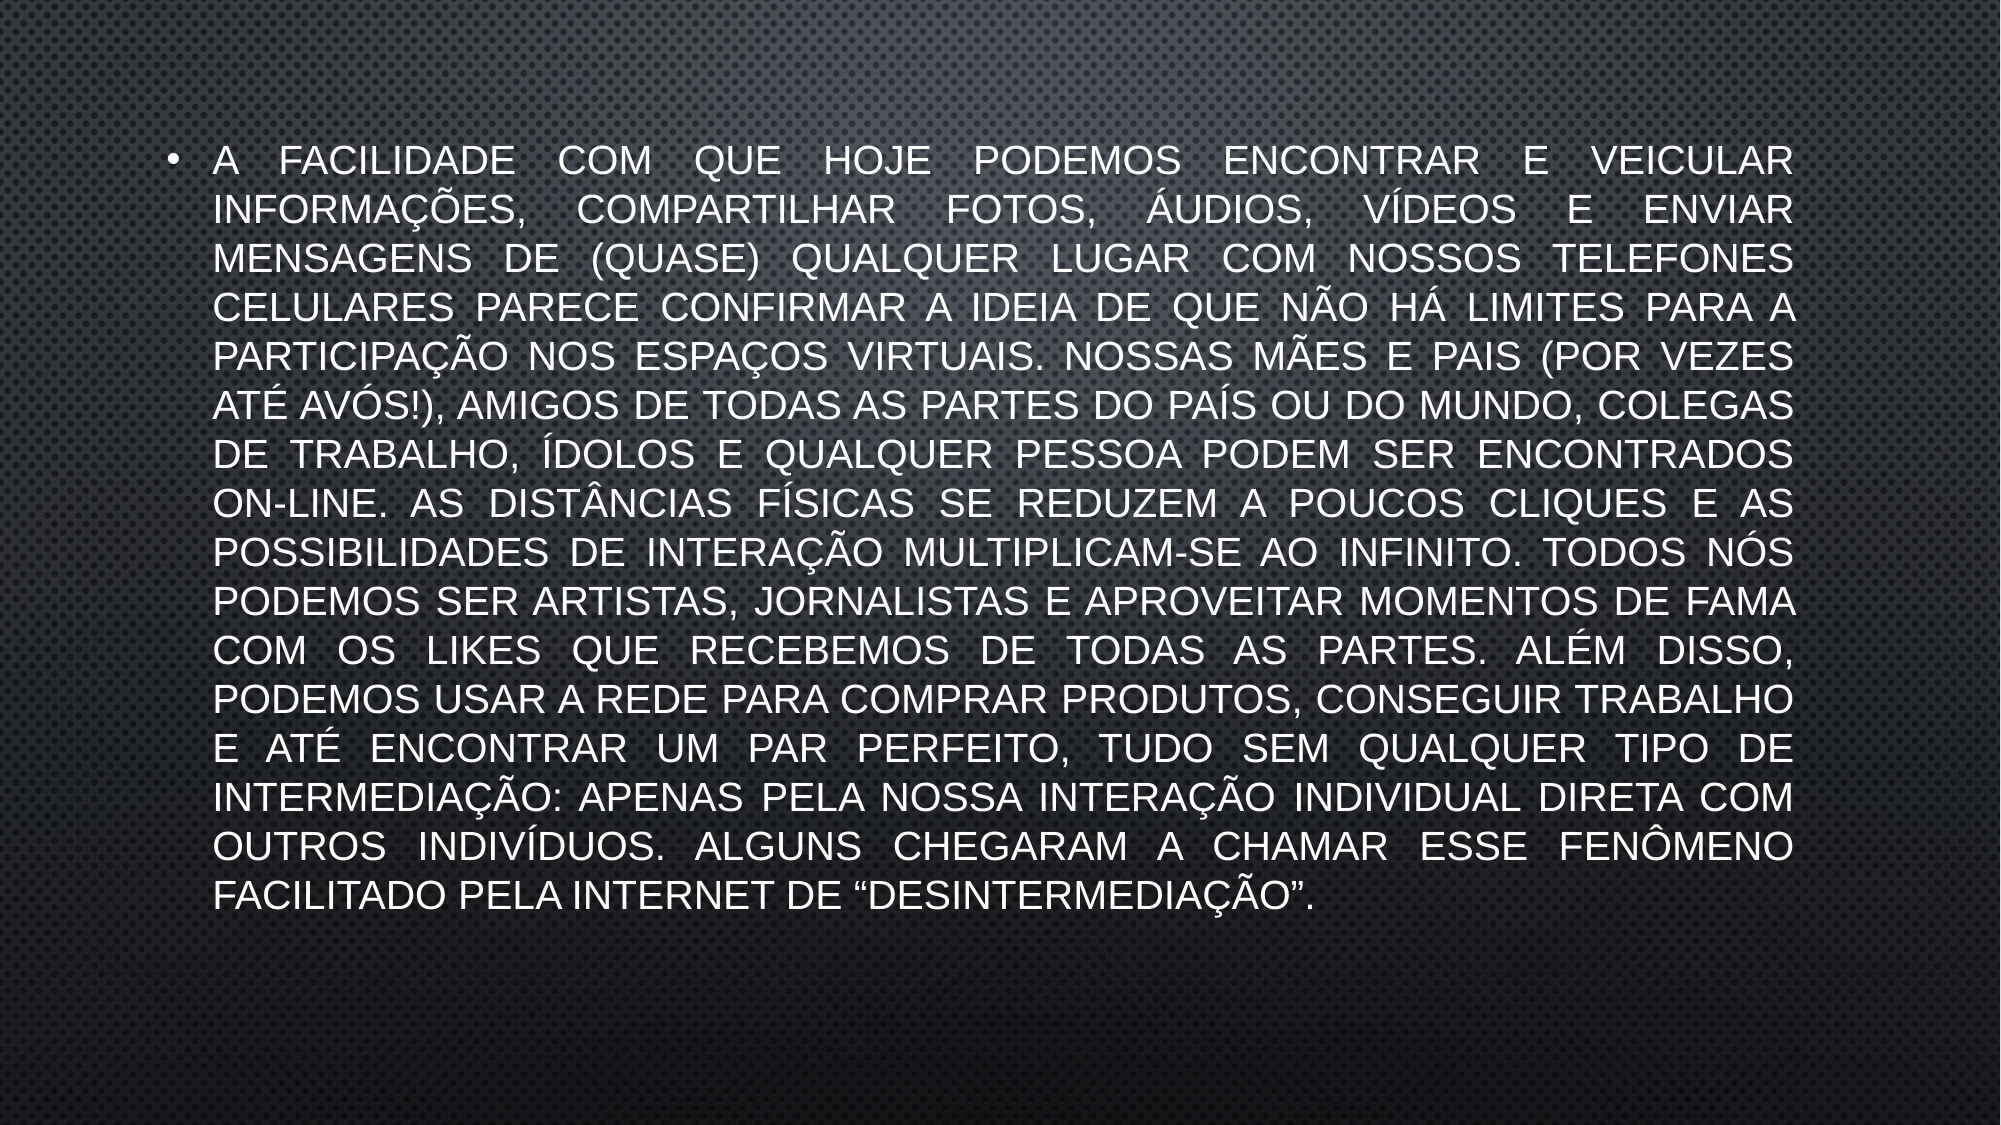

A facilidade com que hoje podemos encontrar e veicular informações, compartilhar fotos, áudios, vídeos e enviar mensagens de (quase) qualquer lugar com nossos telefones celulares parece confirmar a ideia de que não há limites para a participação nos espaços virtuais. Nossas mães e pais (por vezes até avós!), amigos de todas as partes do país ou do mundo, colegas de trabalho, ídolos e qualquer pessoa podem ser encontrados on-line. As distâncias físicas se reduzem a poucos cliques e as possibilidades de interação multiplicam-se ao infinito. Todos nós podemos ser artistas, jornalistas e aproveitar momentos de fama com os likes que recebemos de todas as partes. Além disso, podemos usar a rede para comprar produtos, conseguir trabalho e até encontrar um par perfeito, tudo sem qualquer tipo de intermediação: apenas pela nossa interação individual direta com outros indivíduos. Alguns chegaram a chamar esse fenômeno facilitado pela Internet de “desintermediação”.